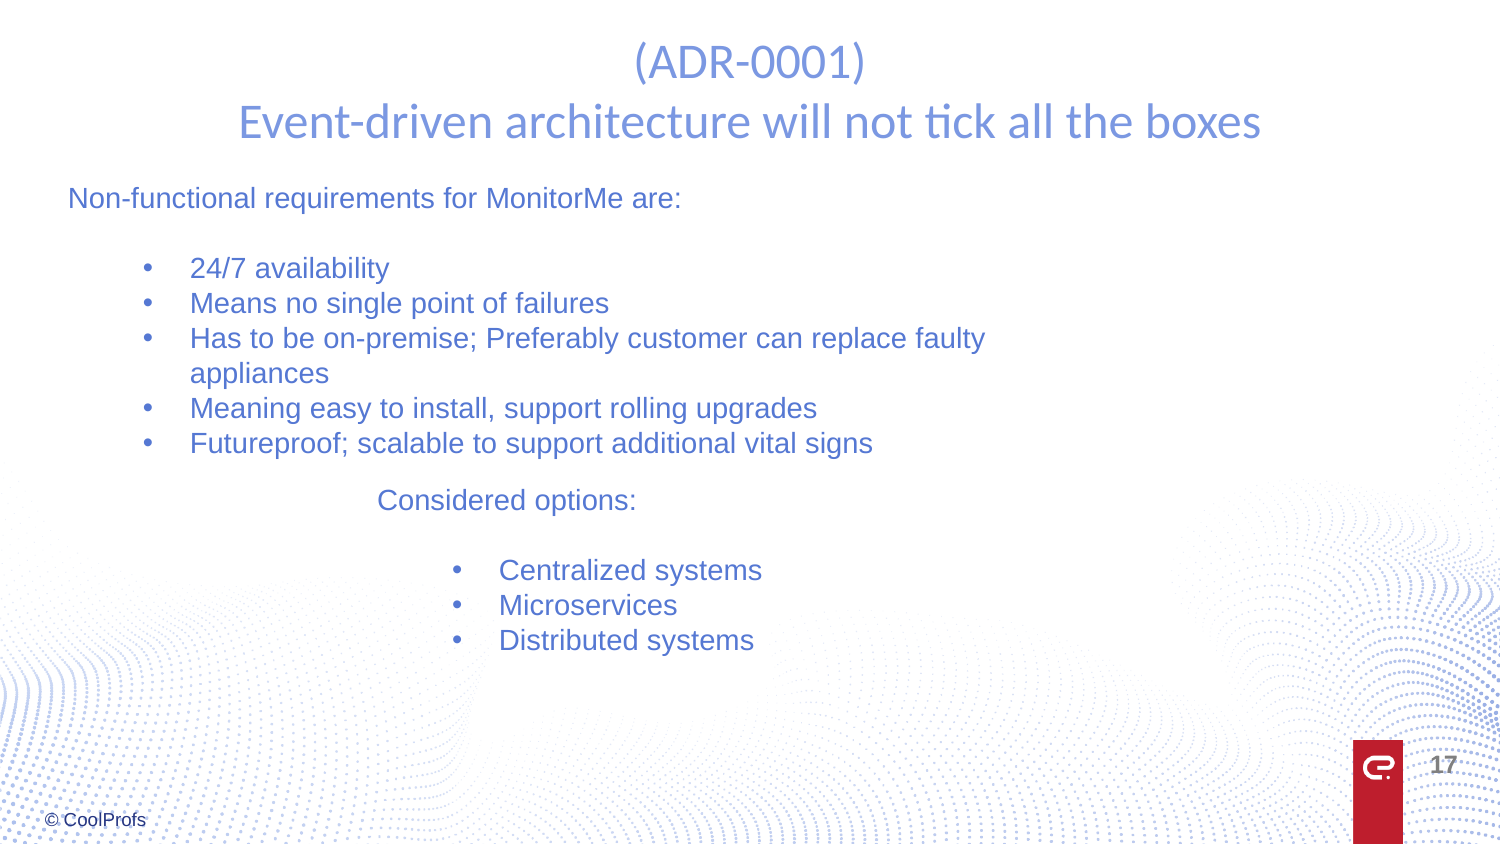

# (ADR-0001) Event-driven architecture will not tick all the boxes
Non-functional requirements for MonitorMe are:

24/7 availability
Means no single point of failures
Has to be on-premise; Preferably customer can replace faulty appliances
Meaning easy to install, support rolling upgrades
Futureproof; scalable to support additional vital signs

Considered options:

Centralized systems
Microservices
Distributed systems